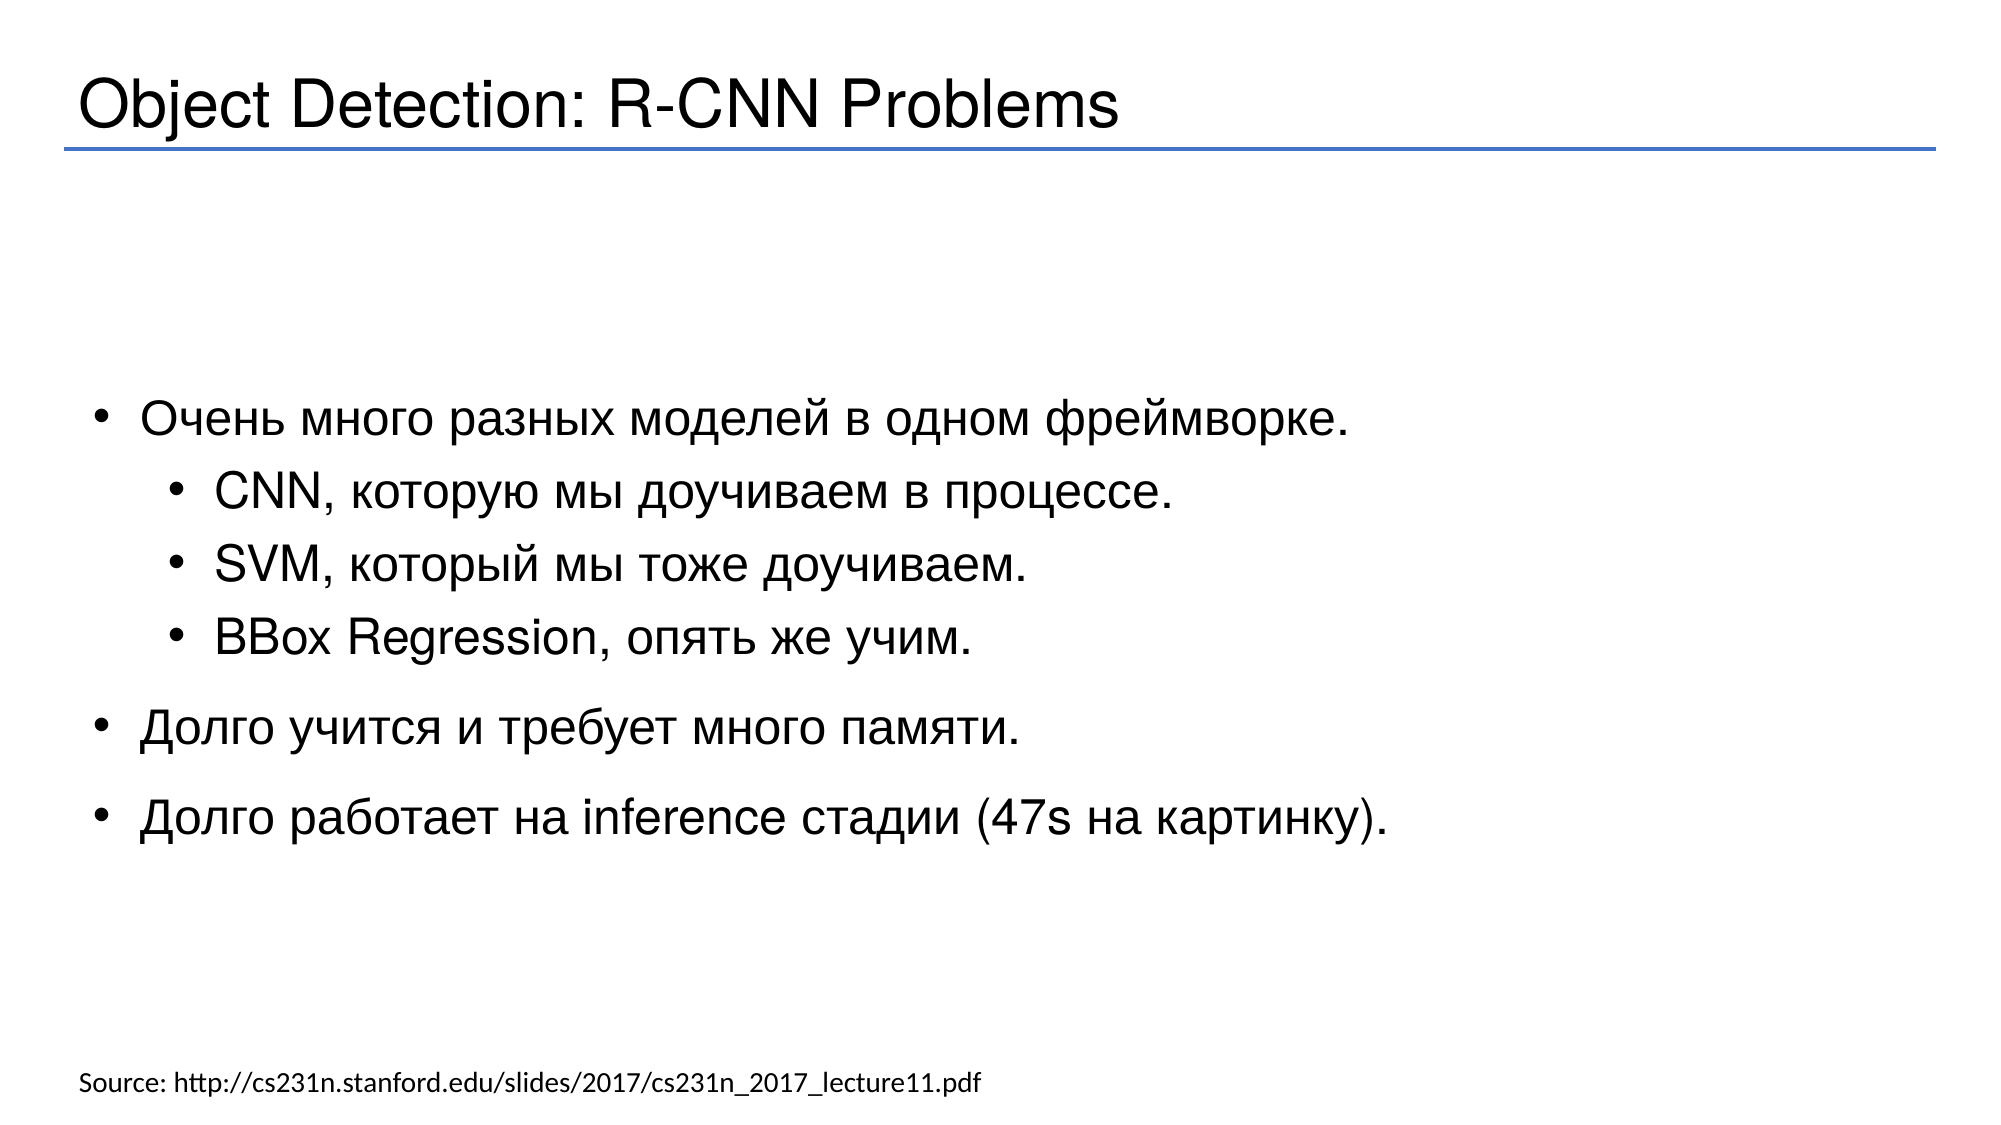

Object Detection: R-CNN Problems
Очень много разных моделей в одном фреймворке.
CNN, которую мы доучиваем в процессе.
SVM, который мы тоже доучиваем.
BBox Regression, опять же учим.
Долго учится и требует много памяти.
Долго работает на inference стадии (47s на картинку).
Source: http://cs231n.stanford.edu/slides/2017/cs231n_2017_lecture11.pdf